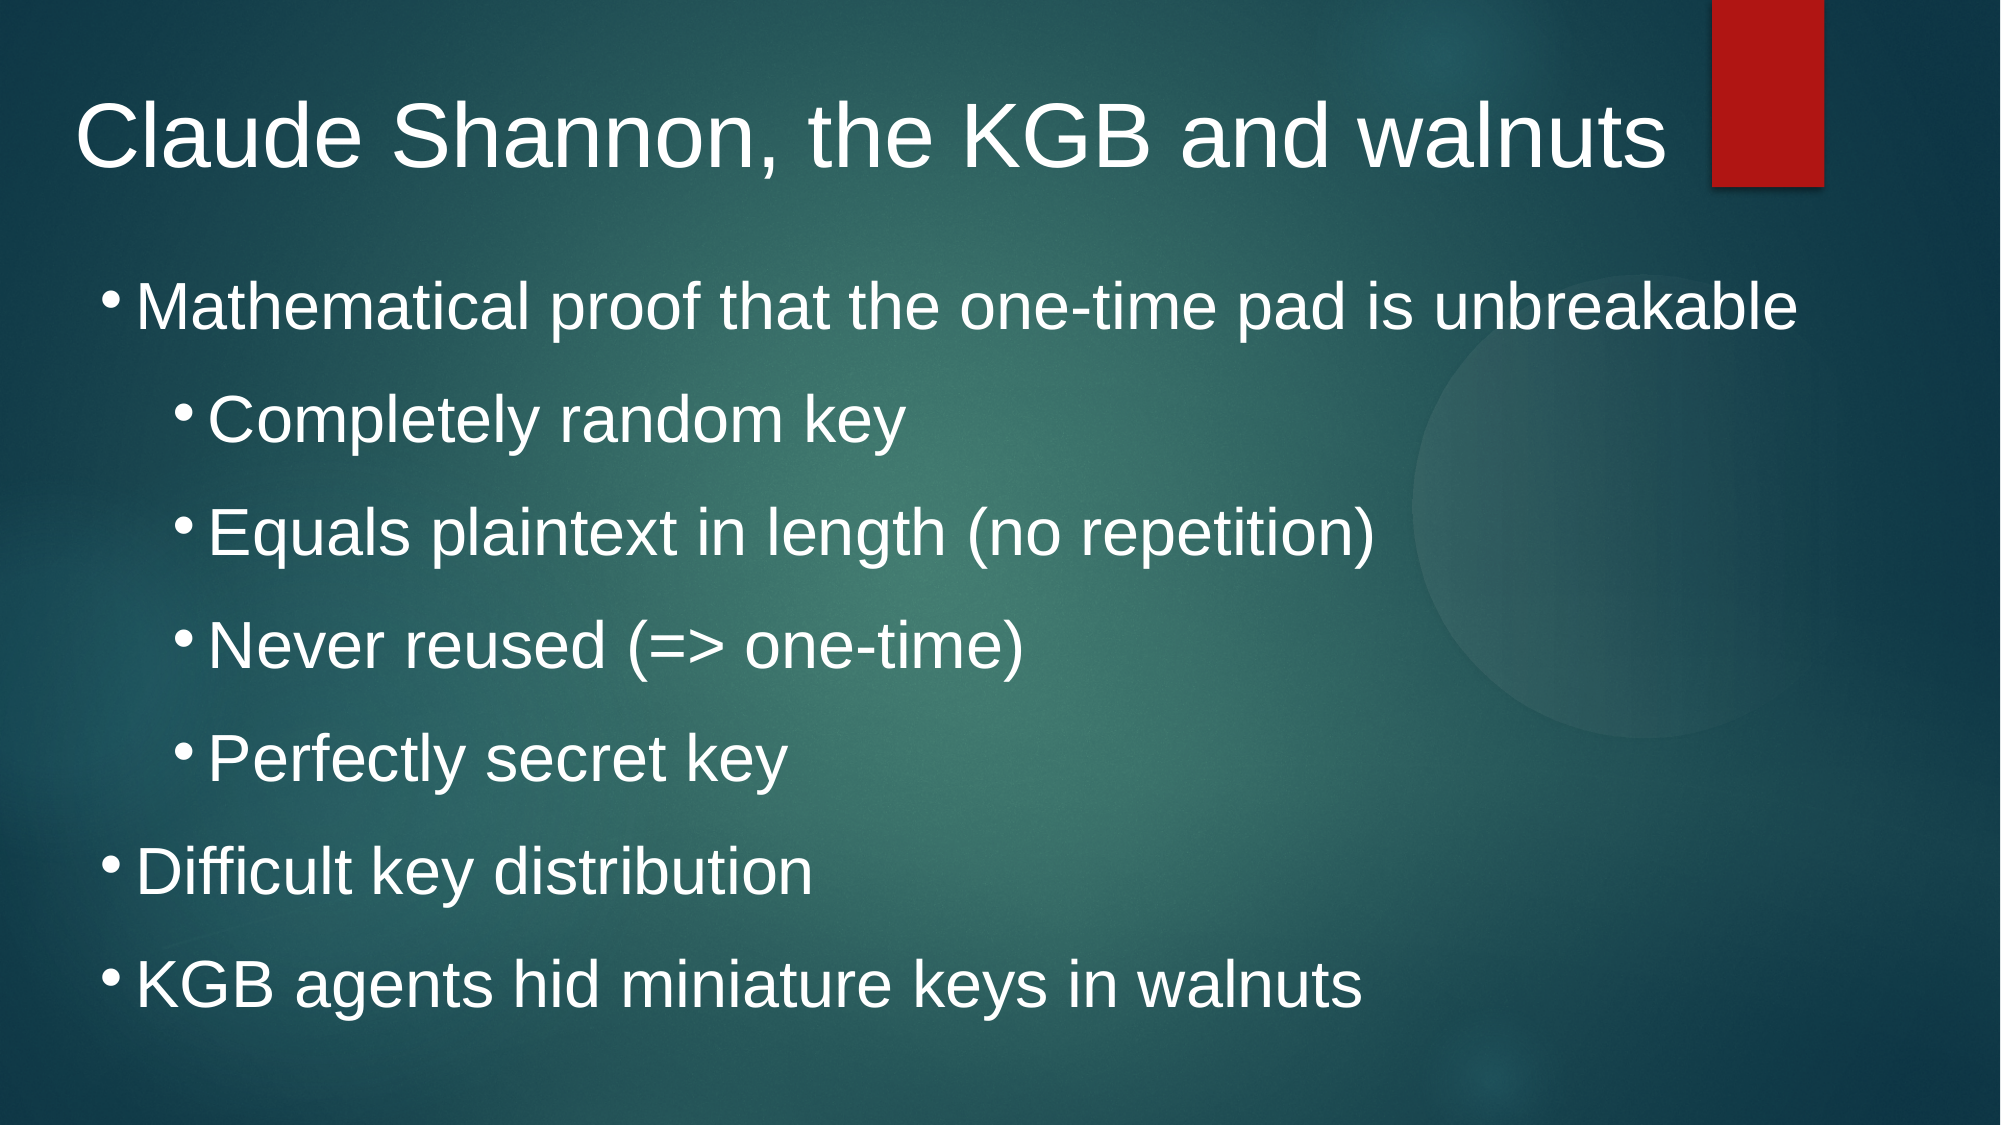

Claude Shannon, the KGB and walnuts
Mathematical proof that the one-time pad is unbreakable
Completely random key
Equals plaintext in length (no repetition)
Never reused (=> one-time)
Perfectly secret key
Difficult key distribution
KGB agents hid miniature keys in walnuts